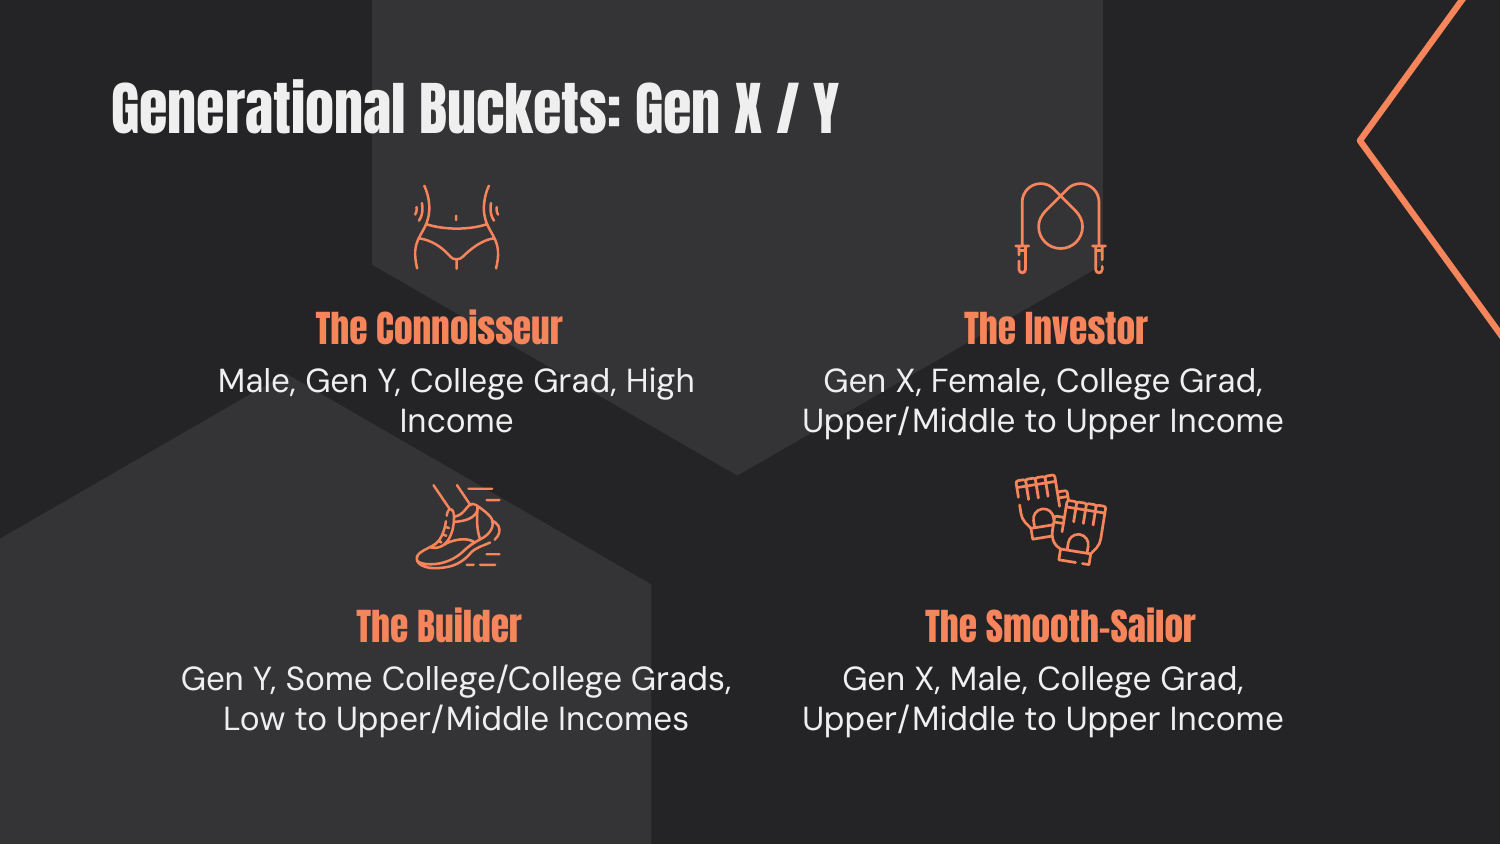

# Generational Buckets: Gen X / Y

The Connoisseur
The Investor
Male, Gen Y, College Grad, High Income
Gen X, Female, College Grad, Upper/Middle to Upper Income

The Builder
The Smooth-Sailor
Gen Y, Some College/College Grads, Low to Upper/Middle Incomes
Gen X, Male, College Grad, Upper/Middle to Upper Income